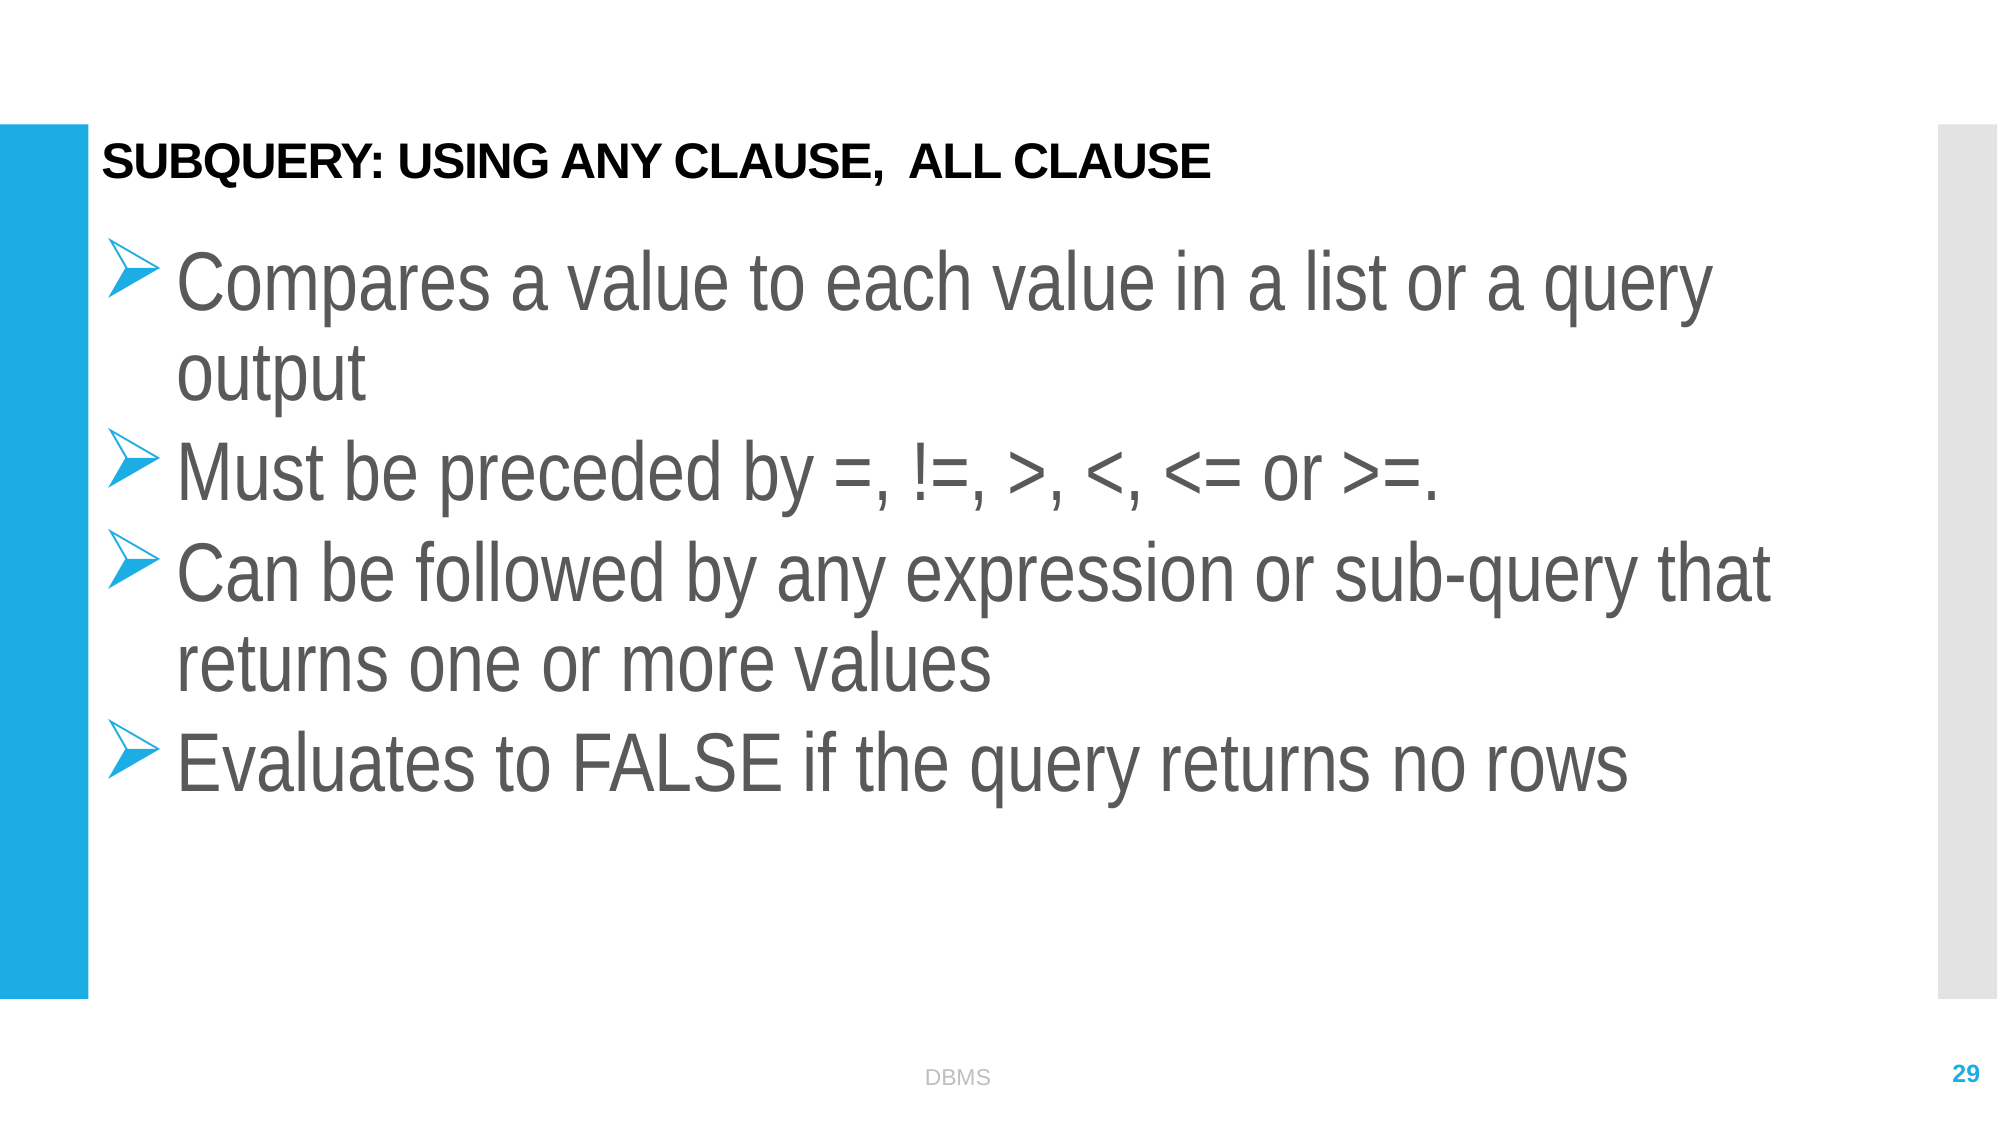

# SUBQUERY: USING ANY CLAUSE,  ALL CLAUSE
Compares a value to each value in a list or a query output
Must be preceded by =, !=, >, <, <= or >=.
Can be followed by any expression or sub-query that returns one or more values
Evaluates to FALSE if the query returns no rows

29
DBMS